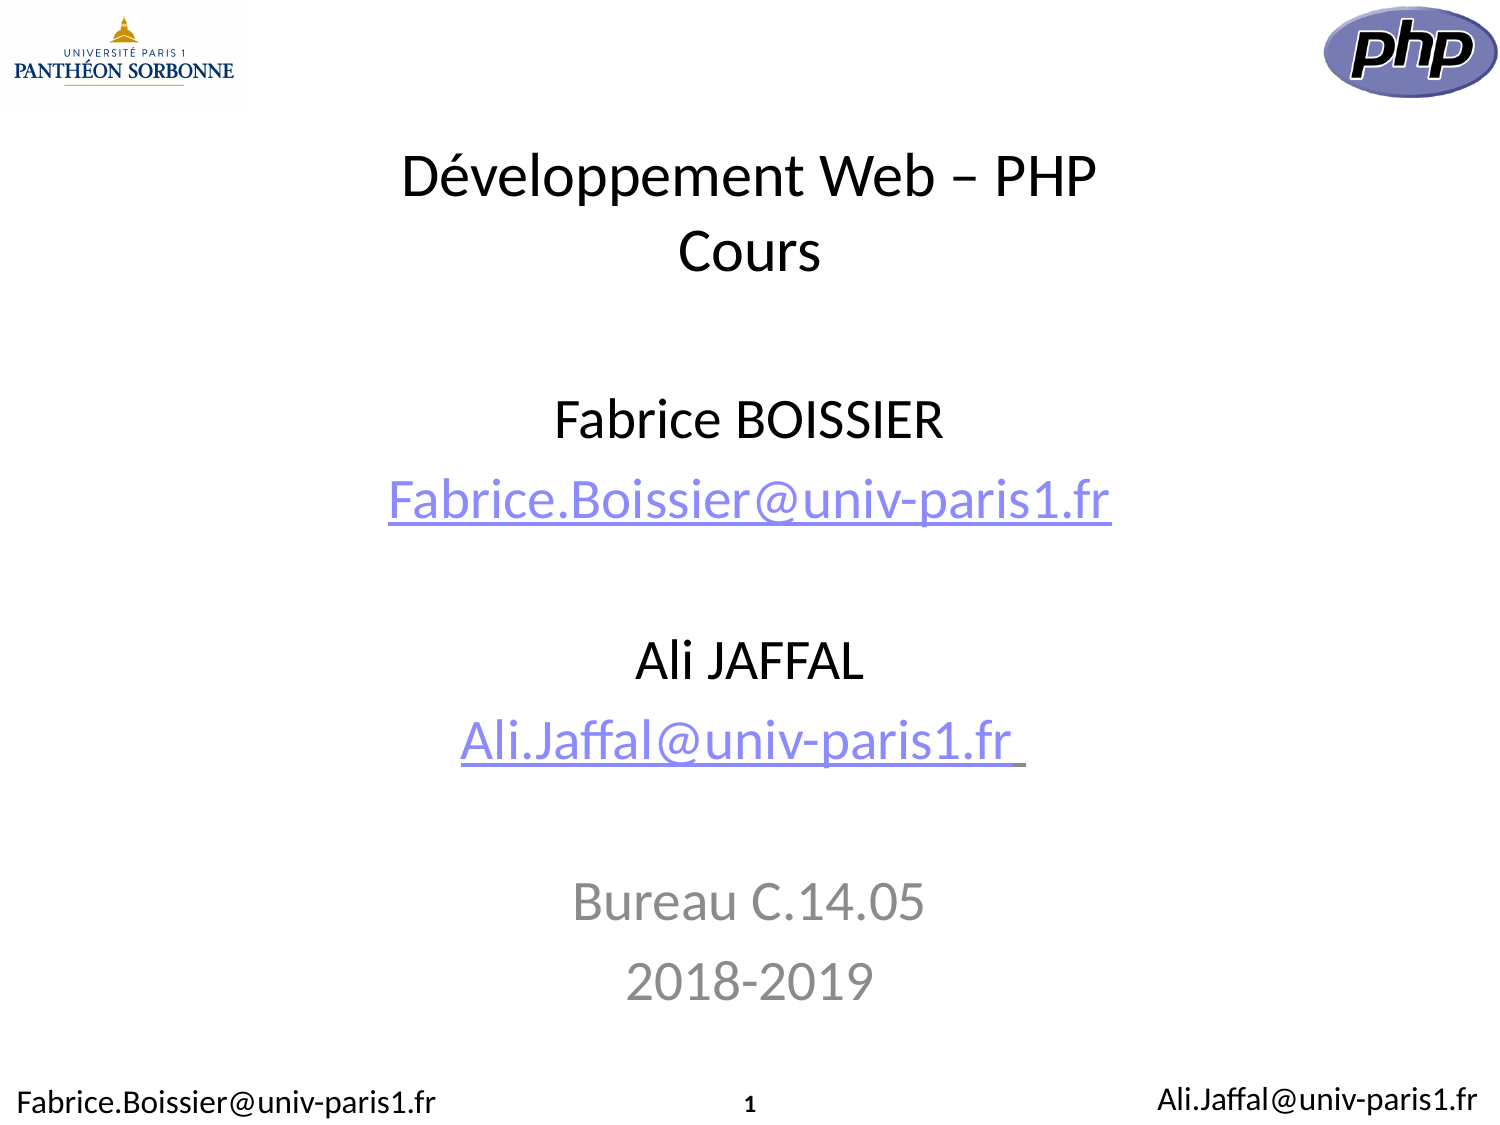

# Développement Web – PHP Cours
Fabrice BOISSIER
Fabrice.Boissier@univ-paris1.fr

Ali JAFFAL
Ali.Jaffal@univ-paris1.fr

Bureau C.14.05
2018-2019
1